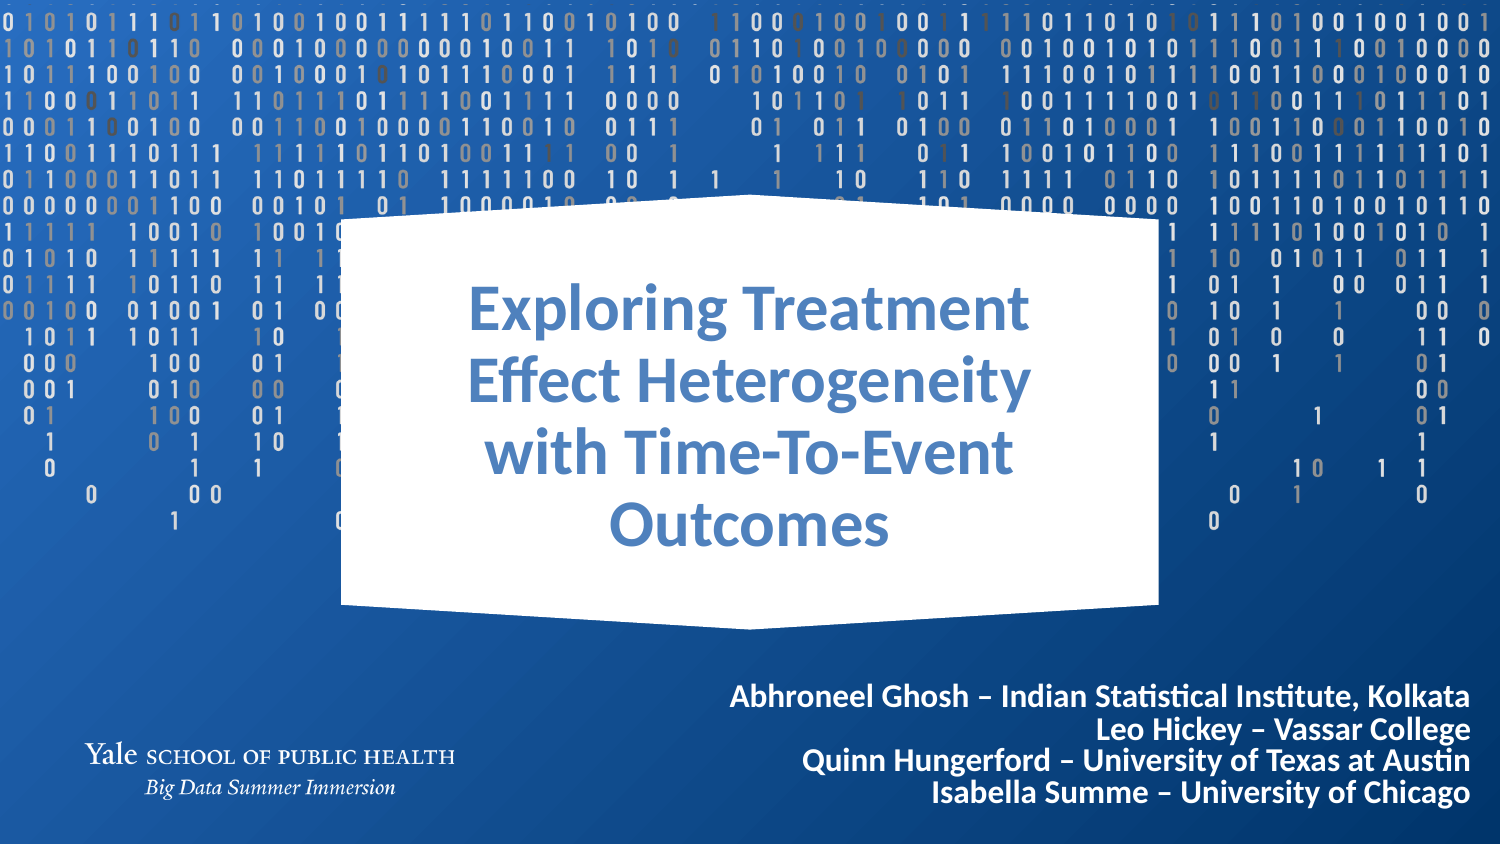

Exploring Treatment Effect Heterogeneity with Time-To-Event Outcomes
Abhroneel Ghosh – Indian Statistical Institute, Kolkata
Leo Hickey – Vassar College
Quinn Hungerford – University of Texas at Austin
Isabella Summe – University of Chicago